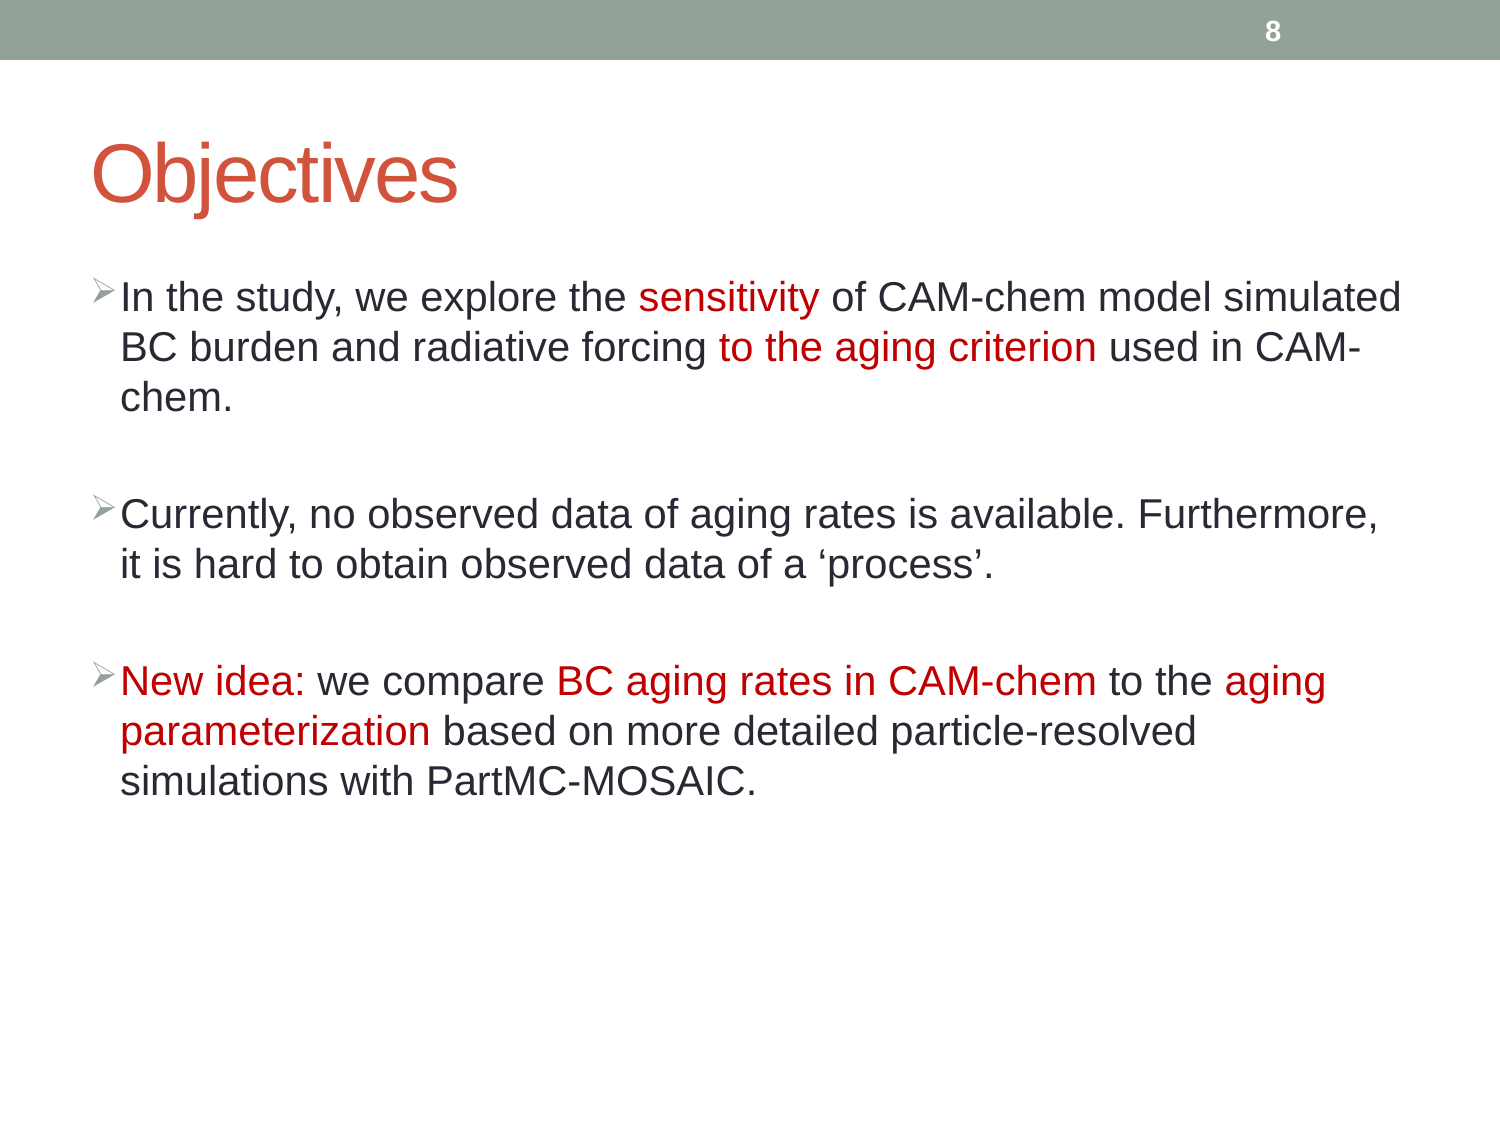

8
# Objectives
In the study, we explore the sensitivity of CAM-chem model simulated BC burden and radiative forcing to the aging criterion used in CAM-chem.

Currently, no observed data of aging rates is available. Furthermore, it is hard to obtain observed data of a ‘process’.

New idea: we compare BC aging rates in CAM-chem to the aging parameterization based on more detailed particle-resolved simulations with PartMC-MOSAIC.